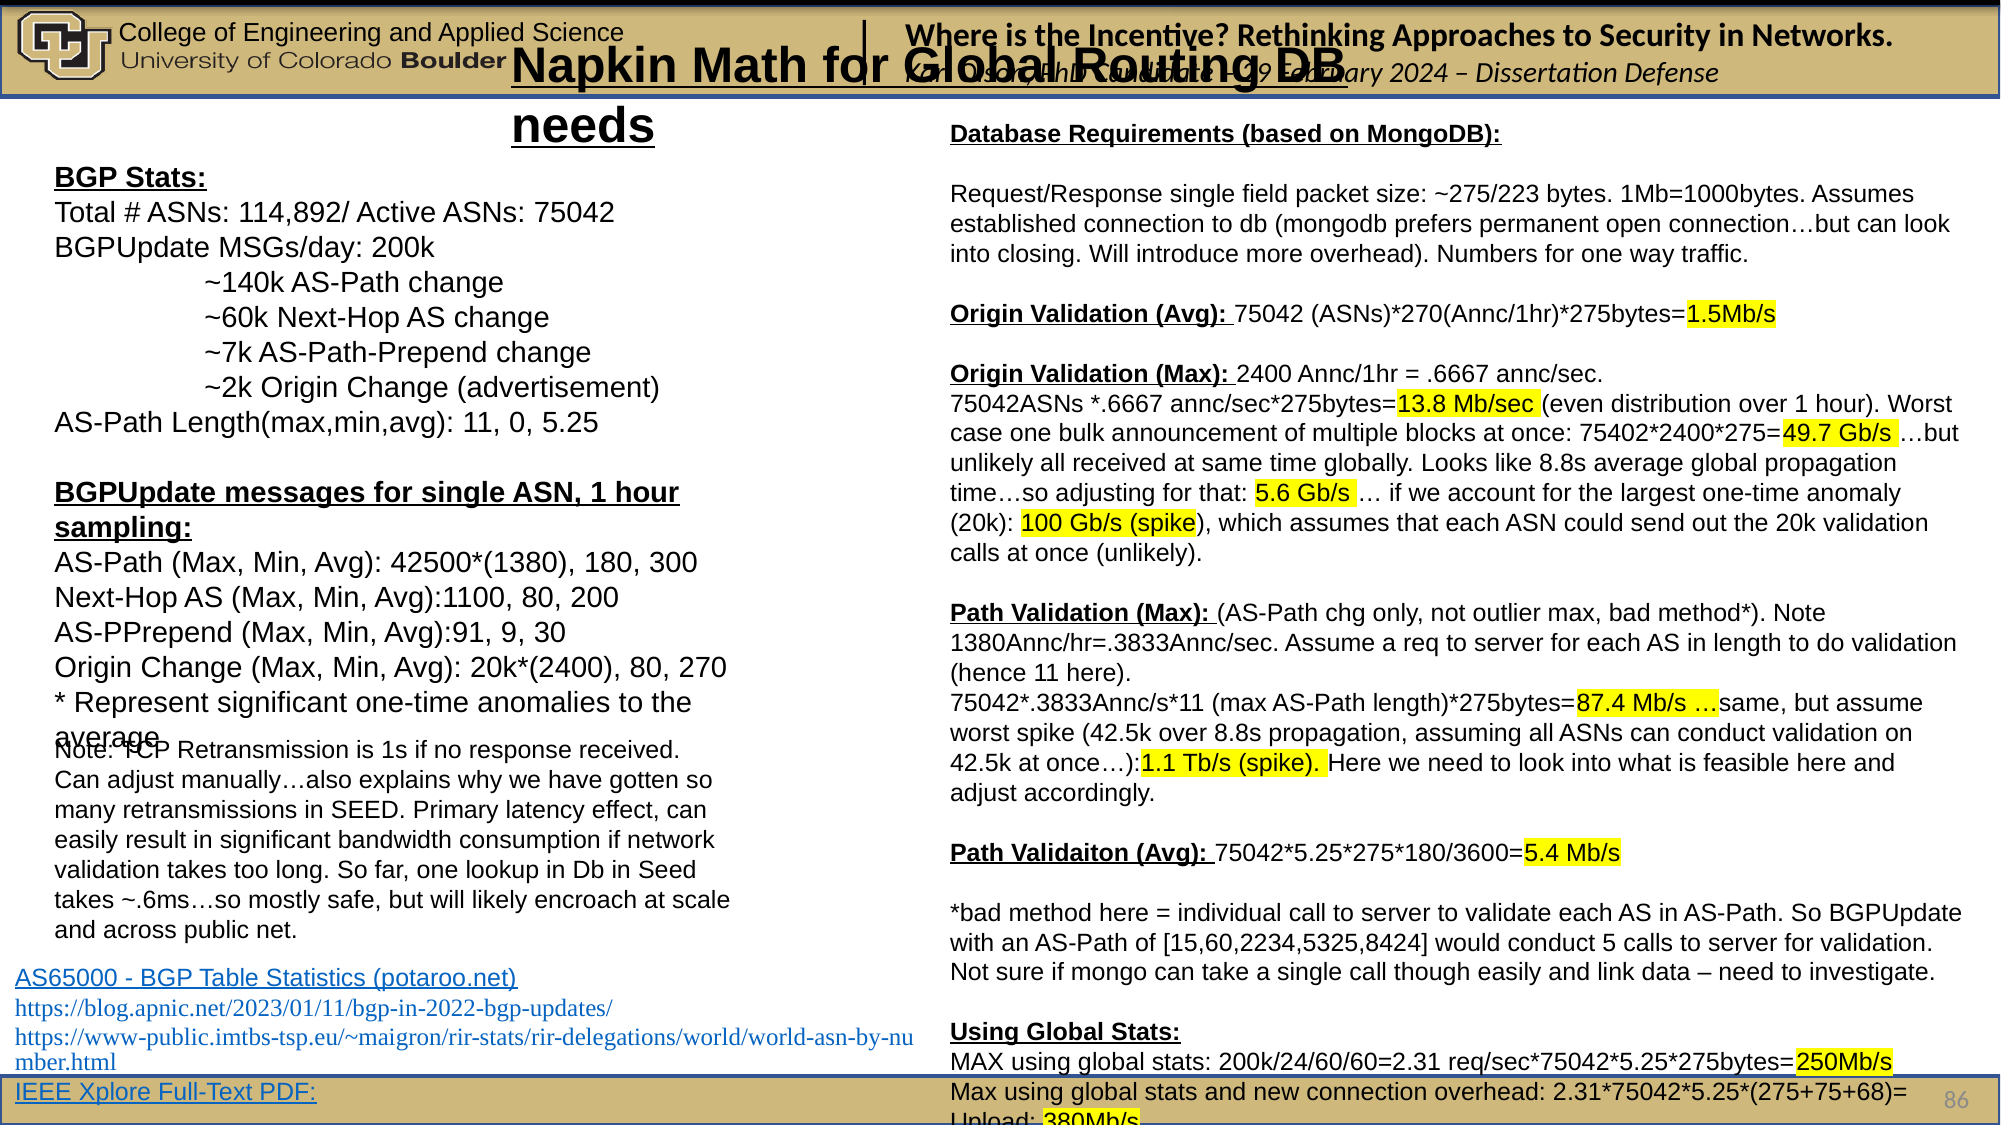

Napkin Math for Global Routing DB needs
Database Requirements (based on MongoDB):

Request/Response single field packet size: ~275/223 bytes. 1Mb=1000bytes. Assumes established connection to db (mongodb prefers permanent open connection…but can look into closing. Will introduce more overhead). Numbers for one way traffic.

Origin Validation (Avg): 75042 (ASNs)*270(Annc/1hr)*275bytes=1.5Mb/s

Origin Validation (Max): 2400 Annc/1hr = .6667 annc/sec.
75042ASNs *.6667 annc/sec*275bytes=13.8 Mb/sec (even distribution over 1 hour). Worst case one bulk announcement of multiple blocks at once: 75402*2400*275=49.7 Gb/s …but unlikely all received at same time globally. Looks like 8.8s average global propagation time…so adjusting for that: 5.6 Gb/s … if we account for the largest one-time anomaly (20k): 100 Gb/s (spike), which assumes that each ASN could send out the 20k validation calls at once (unlikely).

Path Validation (Max): (AS-Path chg only, not outlier max, bad method*). Note 1380Annc/hr=.3833Annc/sec. Assume a req to server for each AS in length to do validation (hence 11 here).
75042*.3833Annc/s*11 (max AS-Path length)*275bytes=87.4 Mb/s …same, but assume worst spike (42.5k over 8.8s propagation, assuming all ASNs can conduct validation on 42.5k at once…):1.1 Tb/s (spike). Here we need to look into what is feasible here and adjust accordingly.

Path Validaiton (Avg): 75042*5.25*275*180/3600=5.4 Mb/s

*bad method here = individual call to server to validate each AS in AS-Path. So BGPUpdate with an AS-Path of [15,60,2234,5325,8424] would conduct 5 calls to server for validation. Not sure if mongo can take a single call though easily and link data – need to investigate.

Using Global Stats:
MAX using global stats: 200k/24/60/60=2.31 req/sec*75042*5.25*275bytes=250Mb/s
Max using global stats and new connection overhead: 2.31*75042*5.25*(275+75+68)=
Upload: 380Mb/s
Download: 339 Mb/s  (response is 223 bytes +75 for syn-ack + 75 for fin ack)
BGP Stats:
Total # ASNs: 114,892/ Active ASNs: 75042
BGPUpdate MSGs/day: 200k
	~140k AS-Path change
	~60k Next-Hop AS change
	~7k AS-Path-Prepend change
	~2k Origin Change (advertisement)
AS-Path Length(max,min,avg): 11, 0, 5.25

BGPUpdate messages for single ASN, 1 hour sampling:
AS-Path (Max, Min, Avg): 42500*(1380), 180, 300
Next-Hop AS (Max, Min, Avg):1100, 80, 200
AS-PPrepend (Max, Min, Avg):91, 9, 30
Origin Change (Max, Min, Avg): 20k*(2400), 80, 270
* Represent significant one-time anomalies to the average
Note: TCP Retransmission is 1s if no response received. Can adjust manually…also explains why we have gotten so many retransmissions in SEED. Primary latency effect, can easily result in significant bandwidth consumption if network validation takes too long. So far, one lookup in Db in Seed takes ~.6ms…so mostly safe, but will likely encroach at scale and across public net.
AS65000 - BGP Table Statistics (potaroo.net)
https://blog.apnic.net/2023/01/11/bgp-in-2022-bgp-updates/
https://www-public.imtbs-tsp.eu/~maigron/rir-stats/rir-delegations/world/world-asn-by-number.html
IEEE Xplore Full-Text PDF: